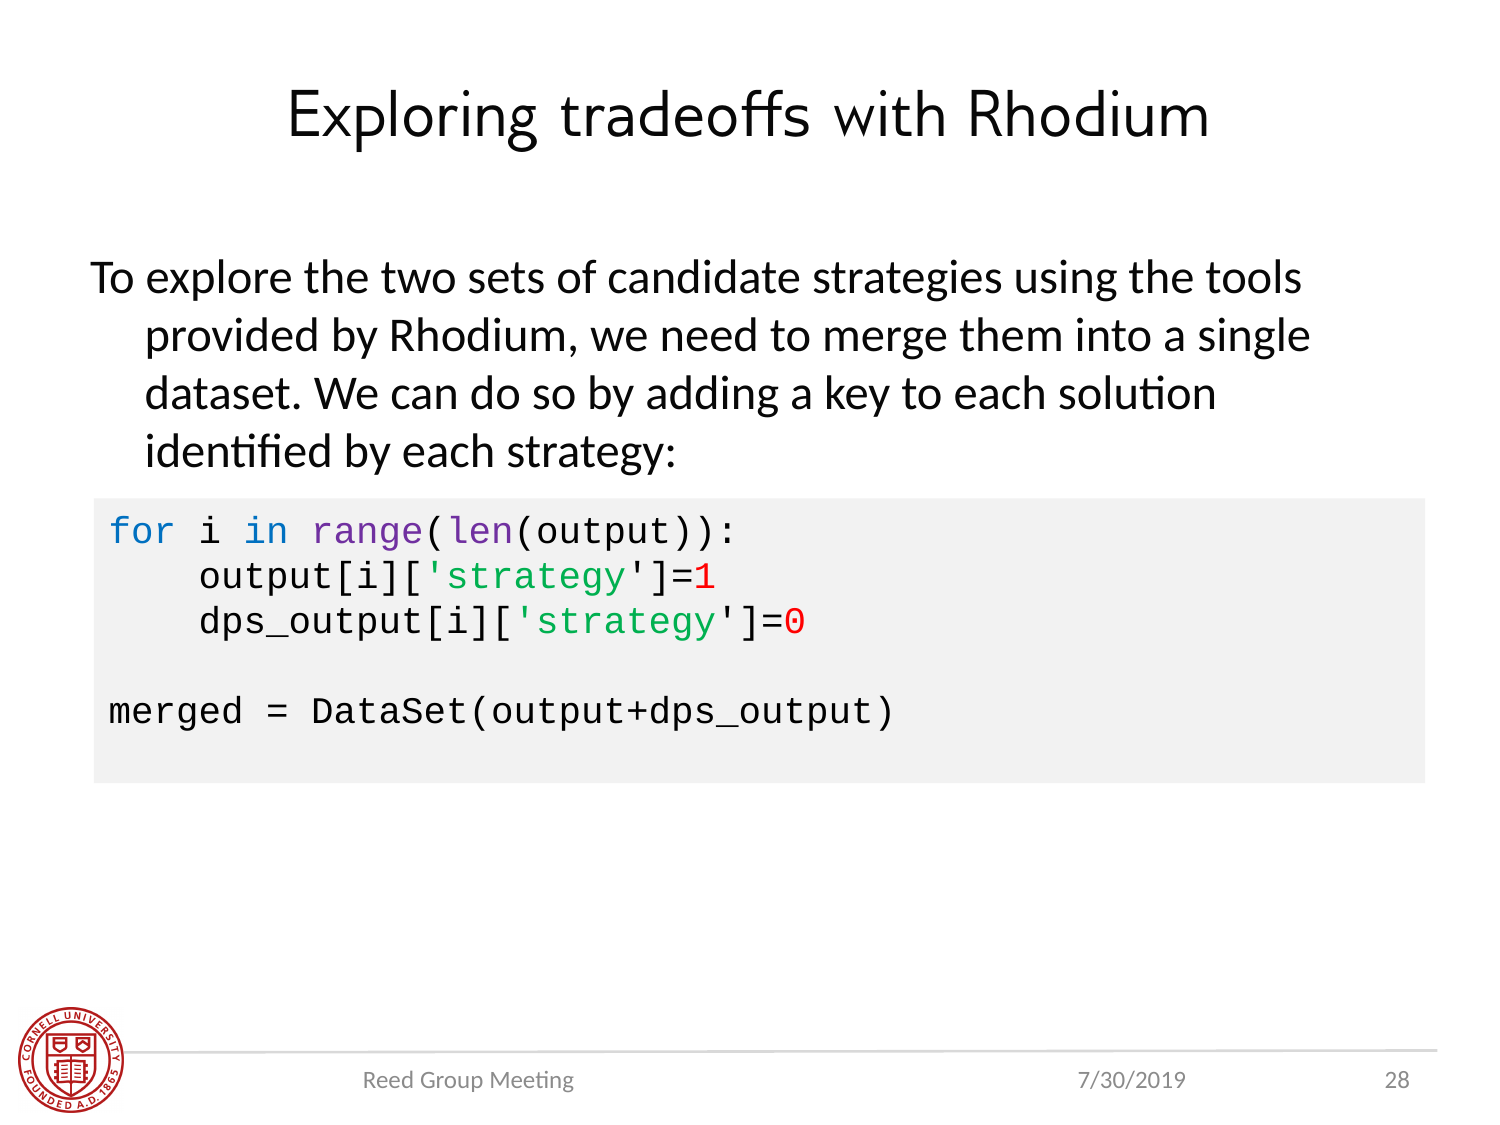

# Exploring tradeoffs with Rhodium
To explore the two sets of candidate strategies using the tools provided by Rhodium, we need to merge them into a single dataset. We can do so by adding a key to each solution identified by each strategy:
for i in range(len(output)):
    output[i]['strategy']=1
    dps_output[i]['strategy']=0

merged = DataSet(output+dps_output)

Reed Group Meeting
7/30/2019
28